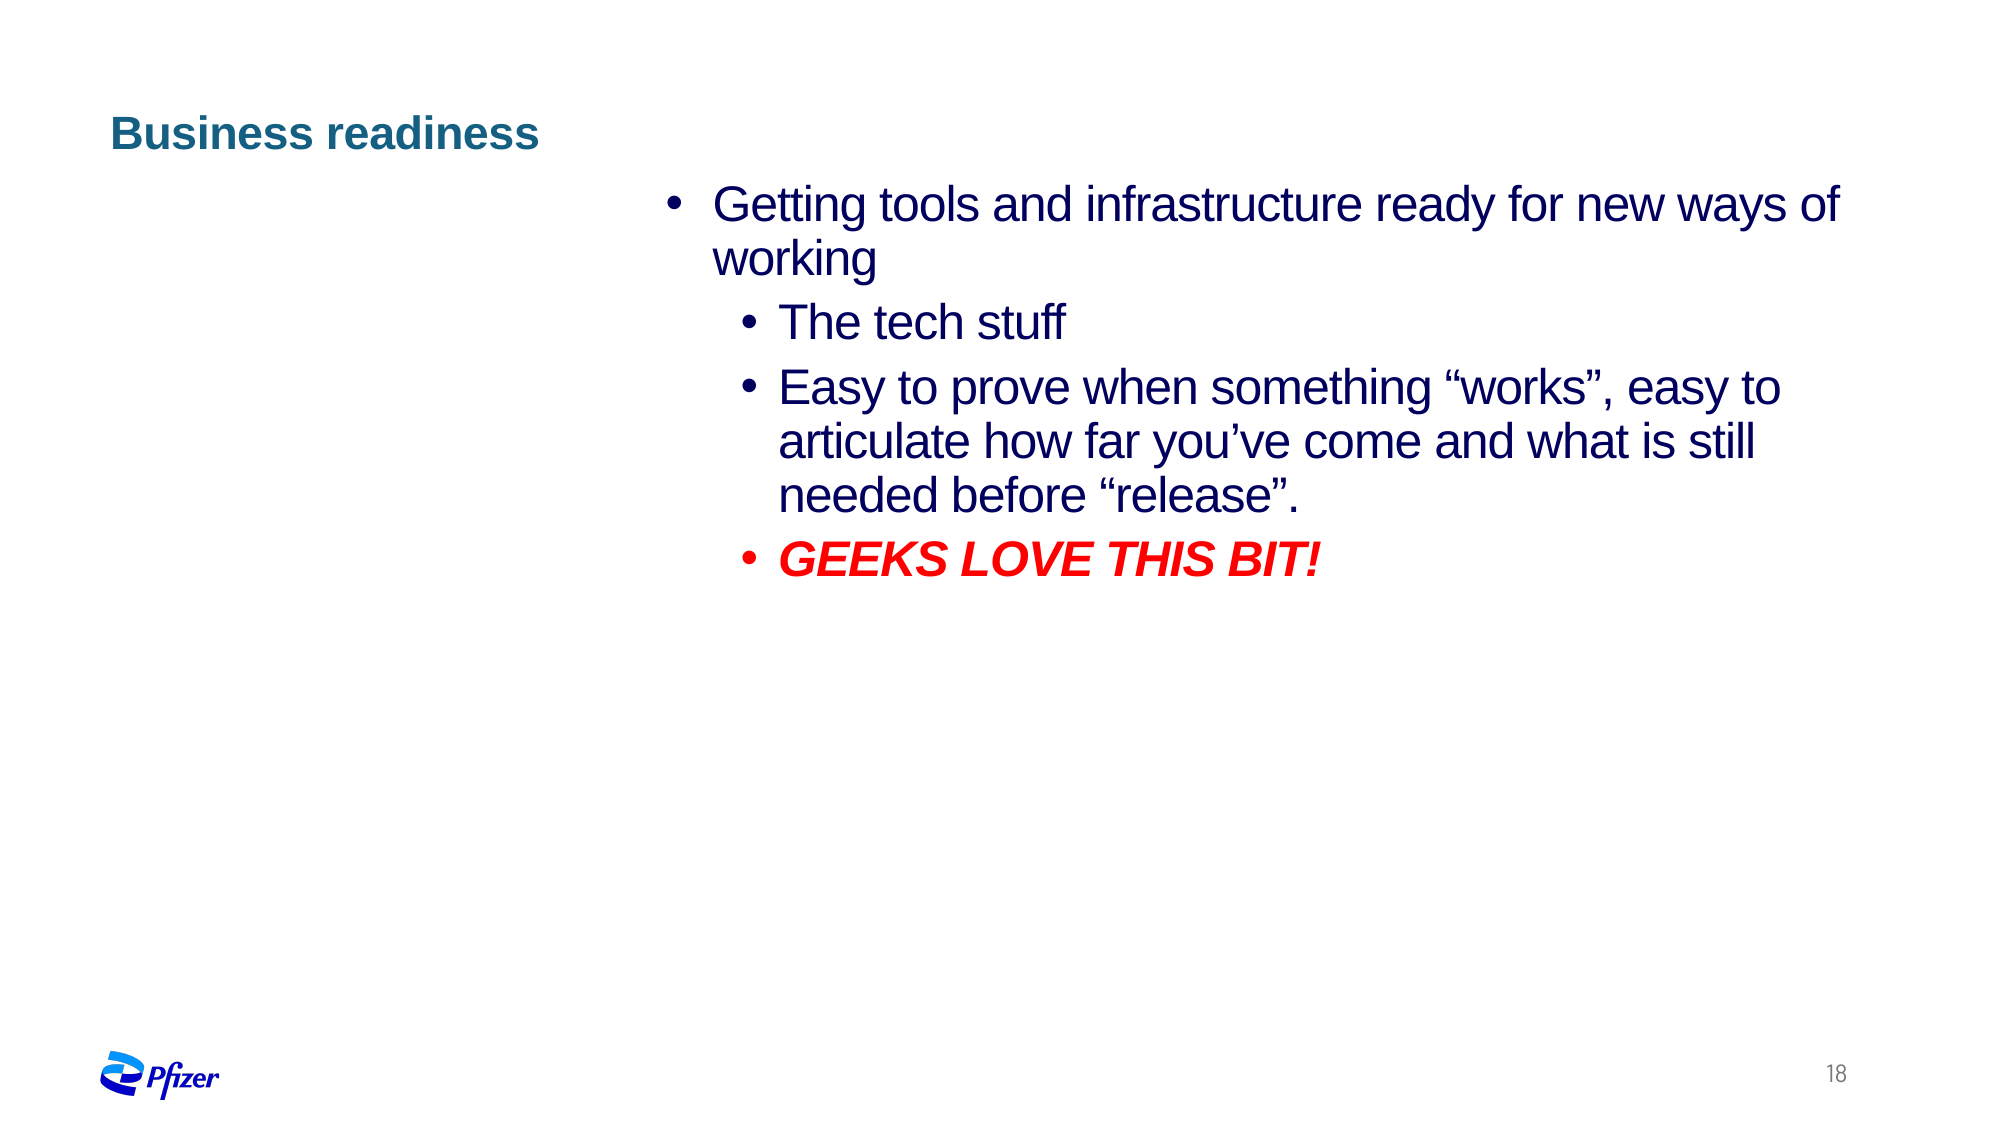

# Business readiness

Getting tools and infrastructure ready for new ways of working
The tech stuff
Easy to prove when something “works”, easy to articulate how far you’ve come and what is still needed before “release”.
GEEKS LOVE THIS BIT!
18